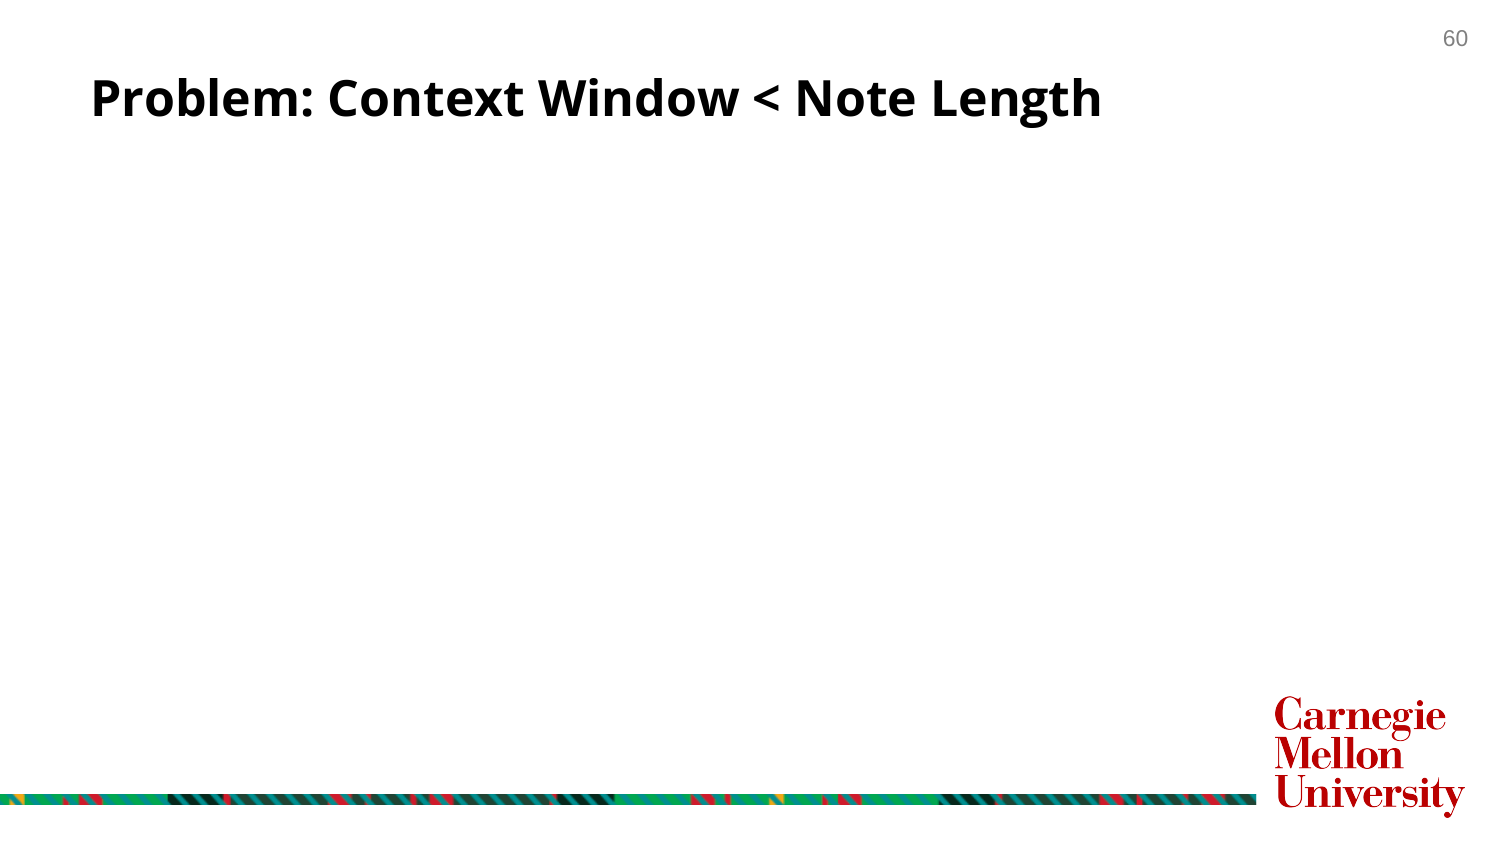

# Problem: Context Window < Note Length
60